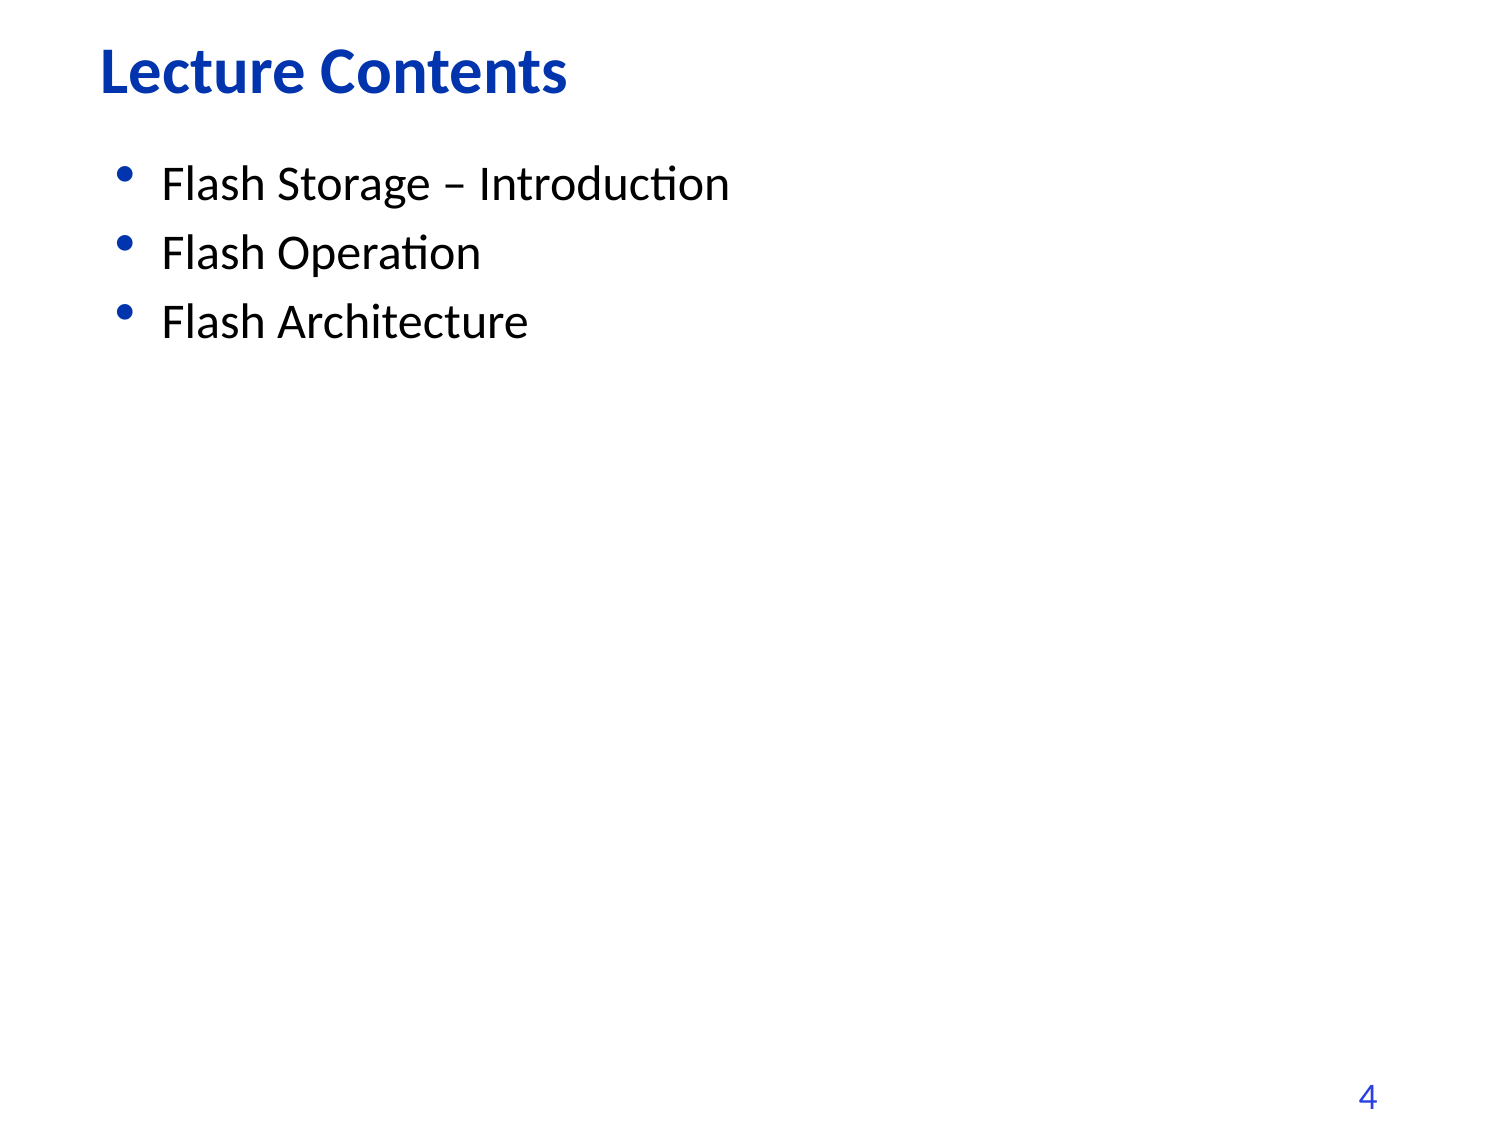

# Lecture Contents
Flash Storage – Introduction
Flash Operation
Flash Architecture